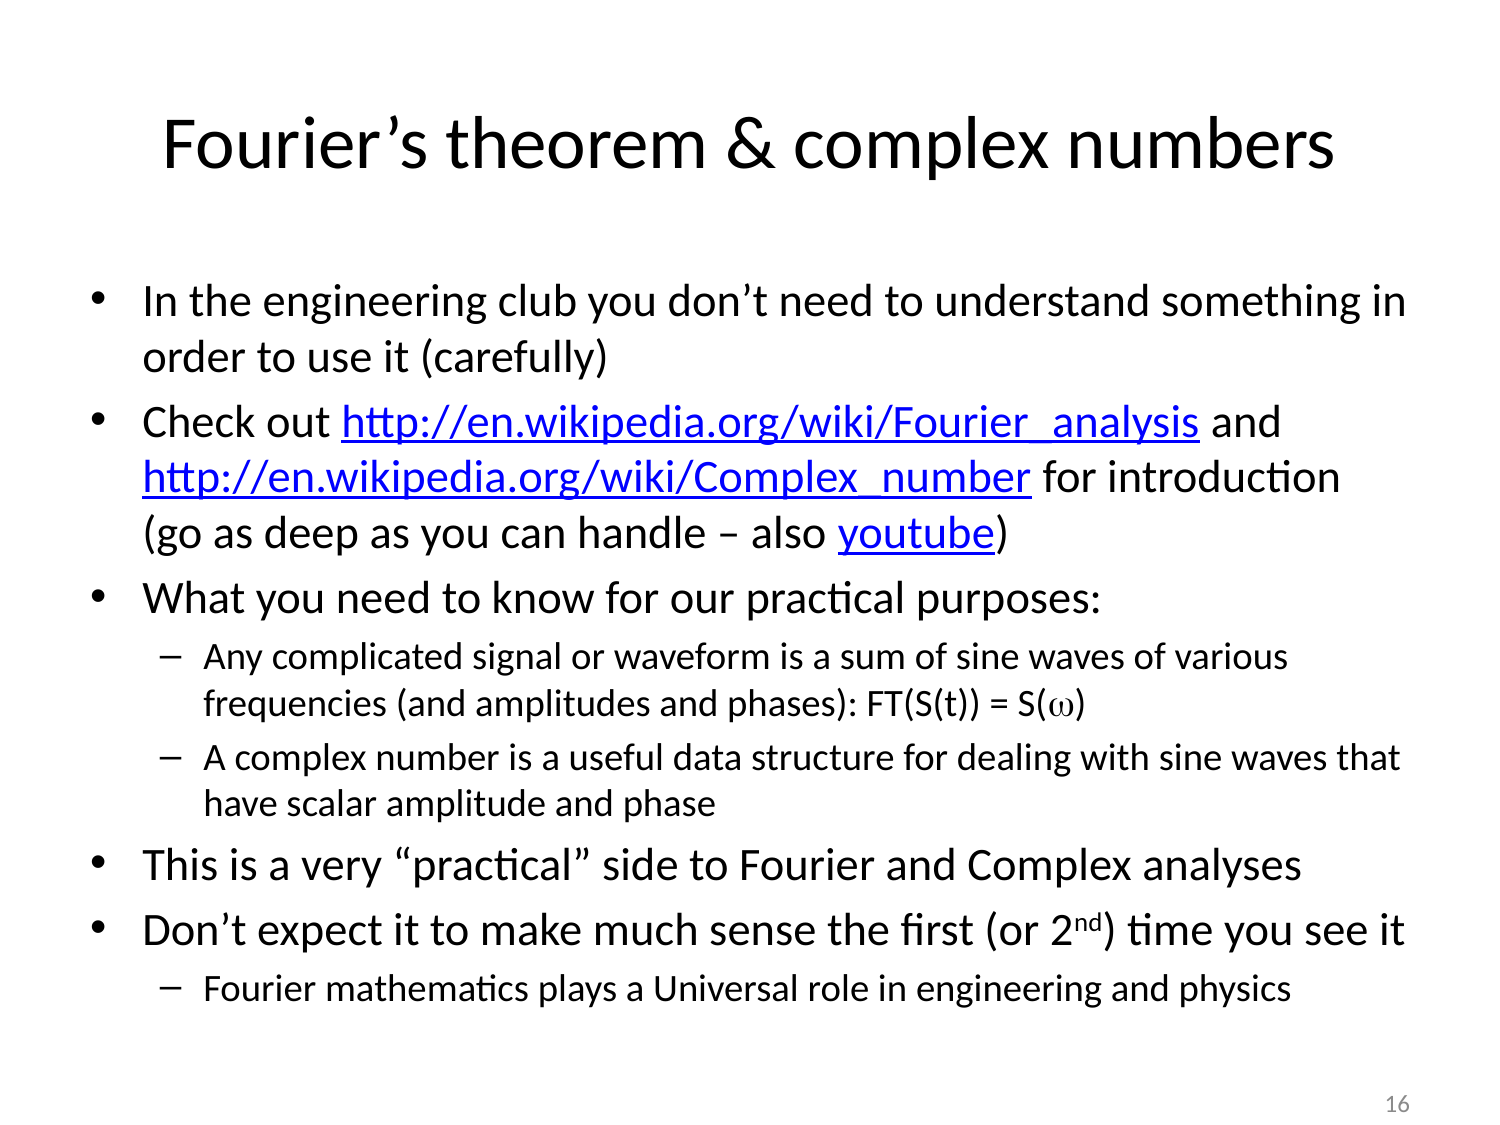

# Fourier’s theorem & complex numbers
In the engineering club you don’t need to understand something in order to use it (carefully)
Check out http://en.wikipedia.org/wiki/Fourier_analysis and http://en.wikipedia.org/wiki/Complex_number for introduction (go as deep as you can handle – also youtube)
What you need to know for our practical purposes:
Any complicated signal or waveform is a sum of sine waves of various frequencies (and amplitudes and phases): FT(S(t)) = S(ω)
A complex number is a useful data structure for dealing with sine waves that have scalar amplitude and phase
This is a very “practical” side to Fourier and Complex analyses
Don’t expect it to make much sense the first (or 2nd) time you see it
Fourier mathematics plays a Universal role in engineering and physics
16